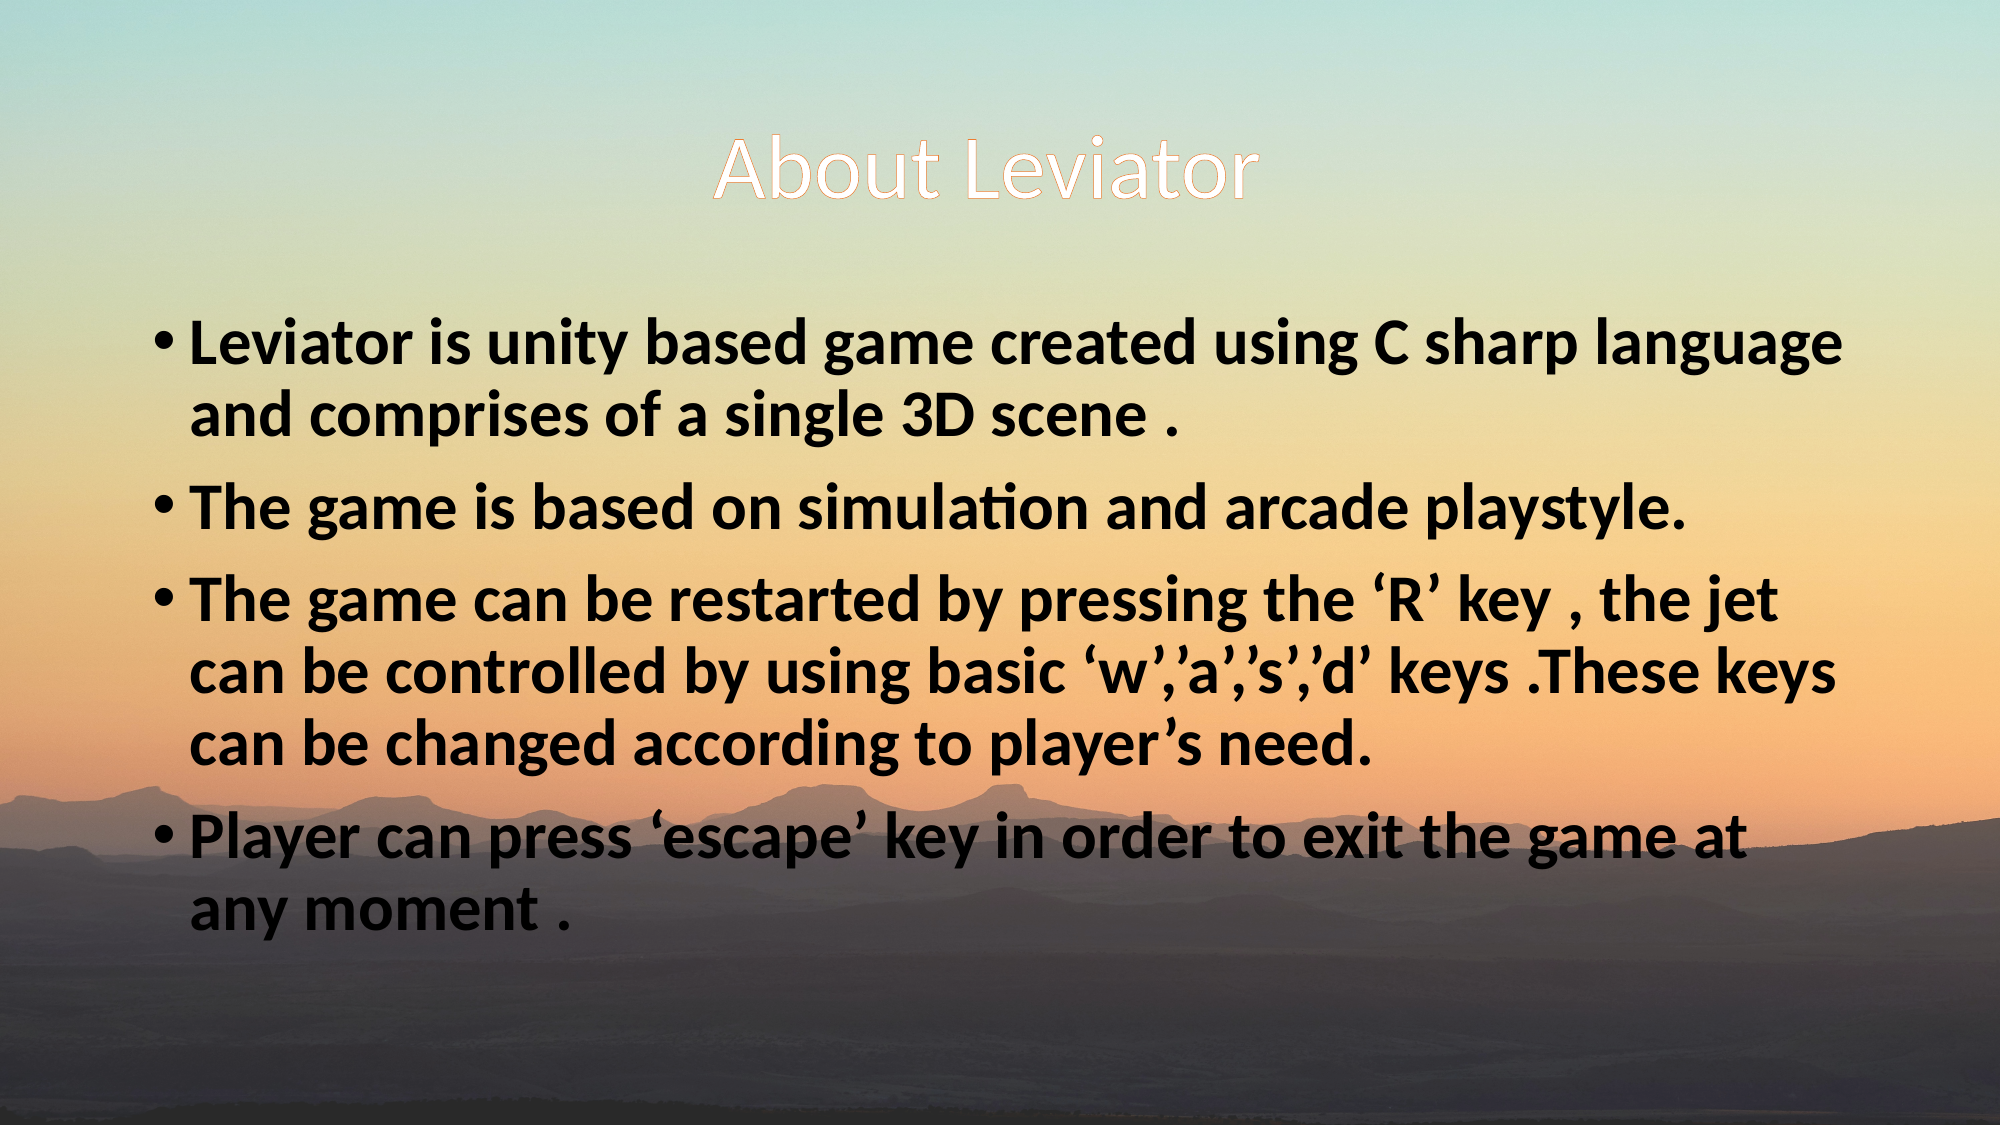

# About Leviator
Leviator is unity based game created using C sharp language and comprises of a single 3D scene .
The game is based on simulation and arcade playstyle.
The game can be restarted by pressing the ‘R’ key , the jet can be controlled by using basic ‘w’,’a’,’s’,’d’ keys .These keys can be changed according to player’s need.
Player can press ‘escape’ key in order to exit the game at any moment .